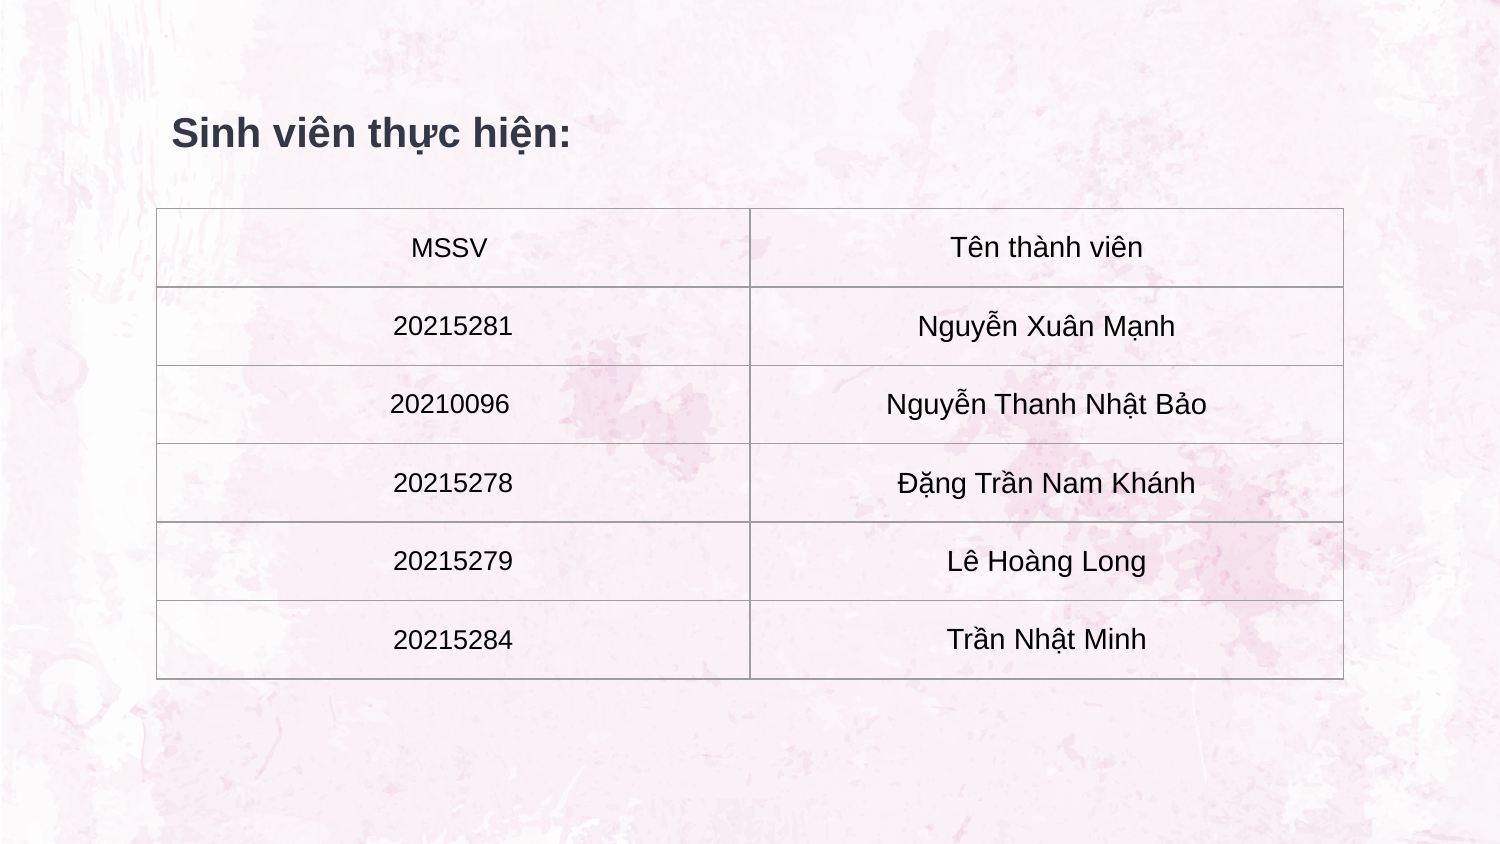

Sinh viên thực hiện:
| MSSV | Tên thành viên |
| --- | --- |
| 20215281 | Nguyễn Xuân Mạnh |
| 20210096 | Nguyễn Thanh Nhật Bảo |
| 20215278 | Đặng Trần Nam Khánh |
| 20215279 | Lê Hoàng Long |
| 20215284 | Trần Nhật Minh |